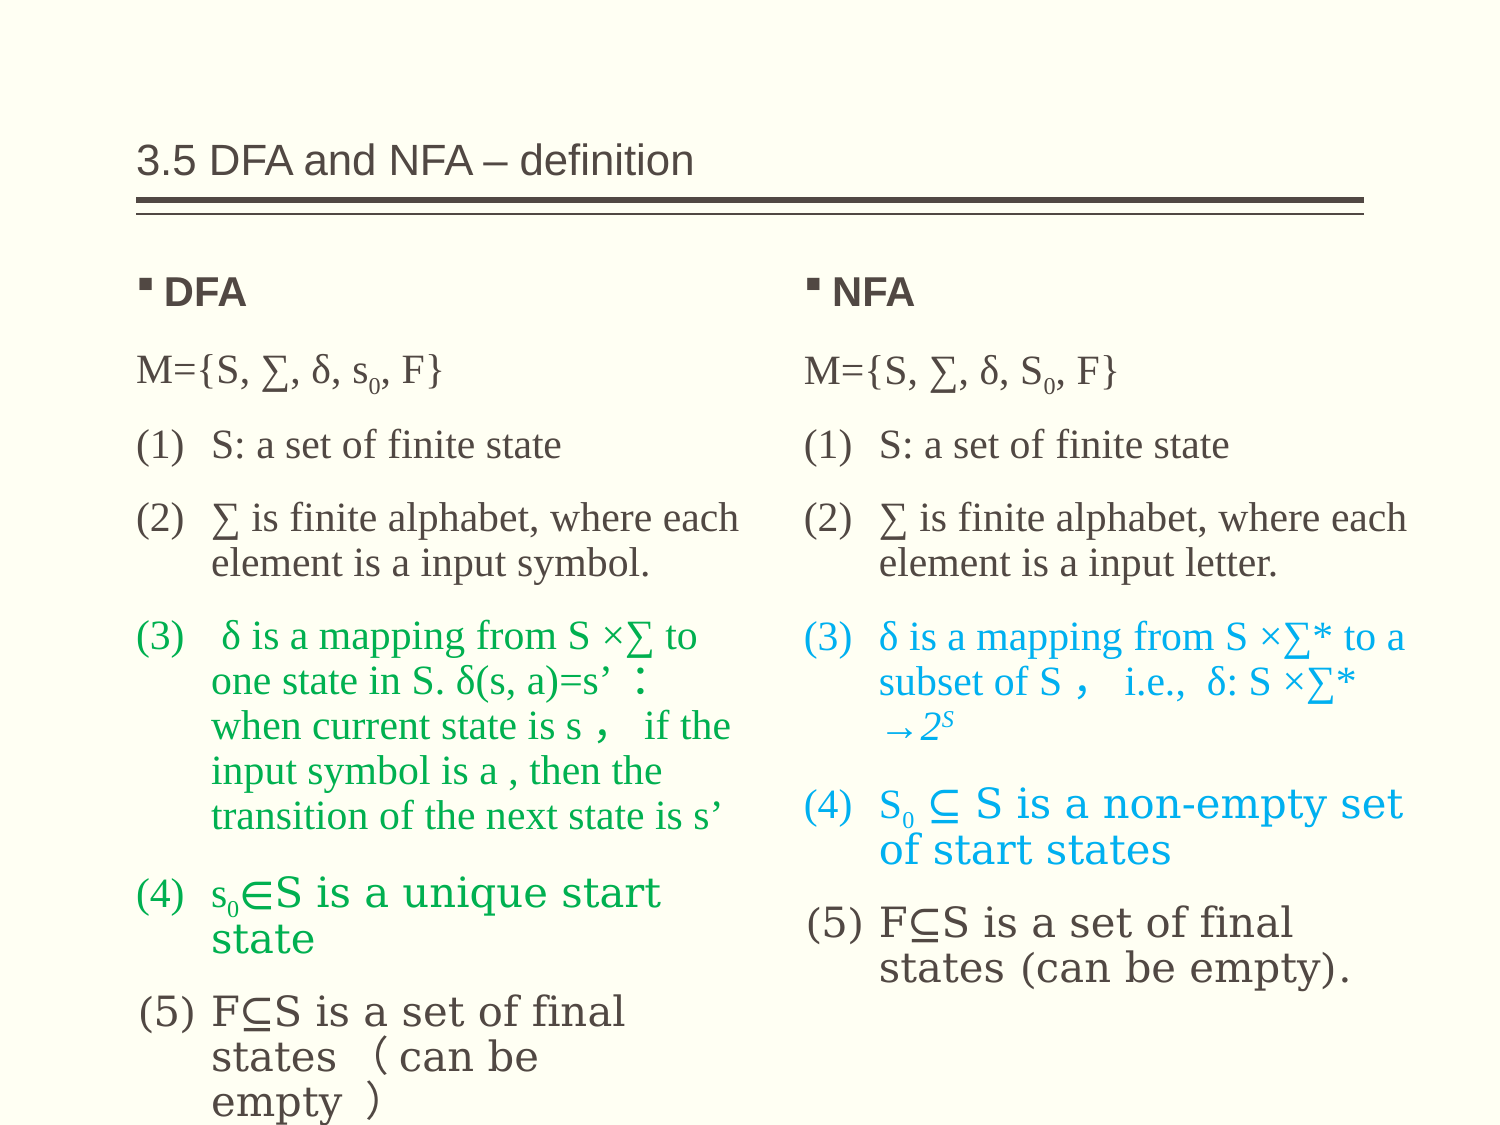

# 3.5 DFA and NFA – definition
NFA
M={S, ∑, δ, S0, F}
S: a set of finite state
∑ is finite alphabet, where each element is a input letter.
δ is a mapping from S ×∑* to a subset of S，i.e.,  δ: S ×∑* →2S
S0 ⊆ S is a non-empty set of start states
F⊆S is a set of final states (can be empty).
DFA
M={S, ∑, δ, s0, F}
S: a set of finite state
∑ is finite alphabet, where each element is a input symbol.
 δ is a mapping from S ×∑ to one state in S. δ(s, a)=s’ ：when current state is s，if the input symbol is a , then the transition of the next state is s’
s0∊S is a unique start state
F⊆S is a set of final states（can be empty ）